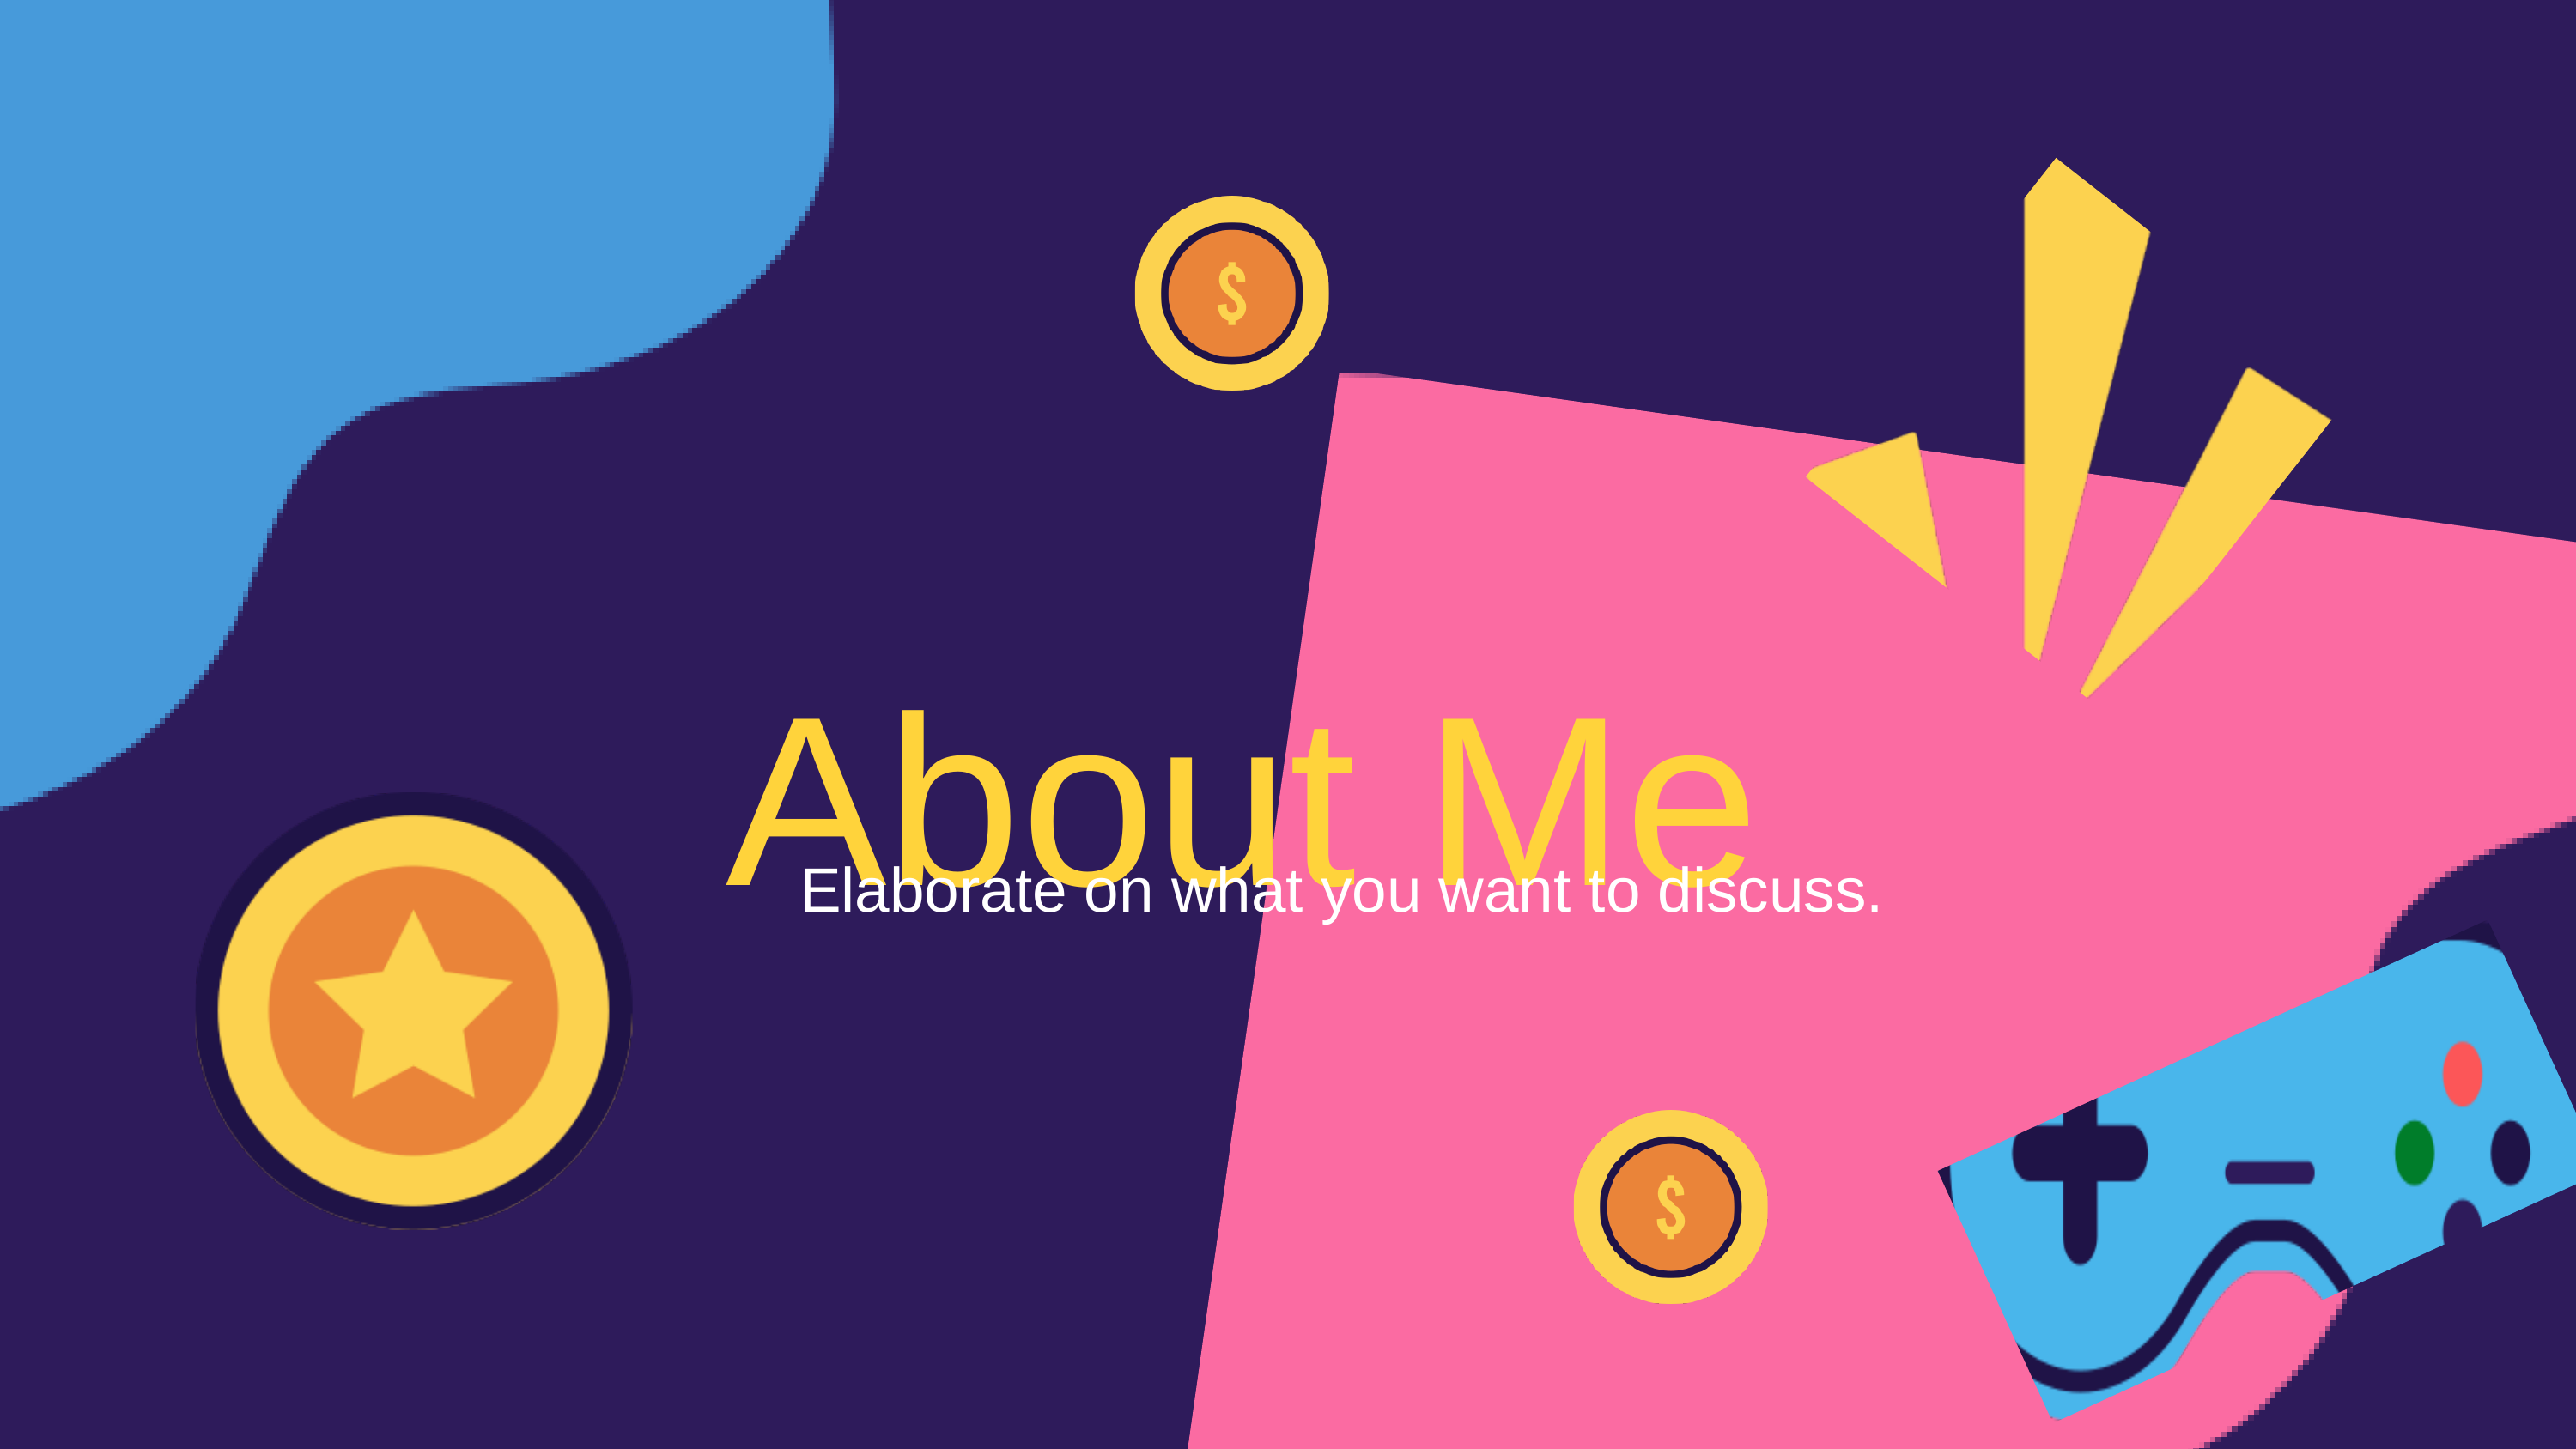

About Me

Elaborate on what you want to discuss.